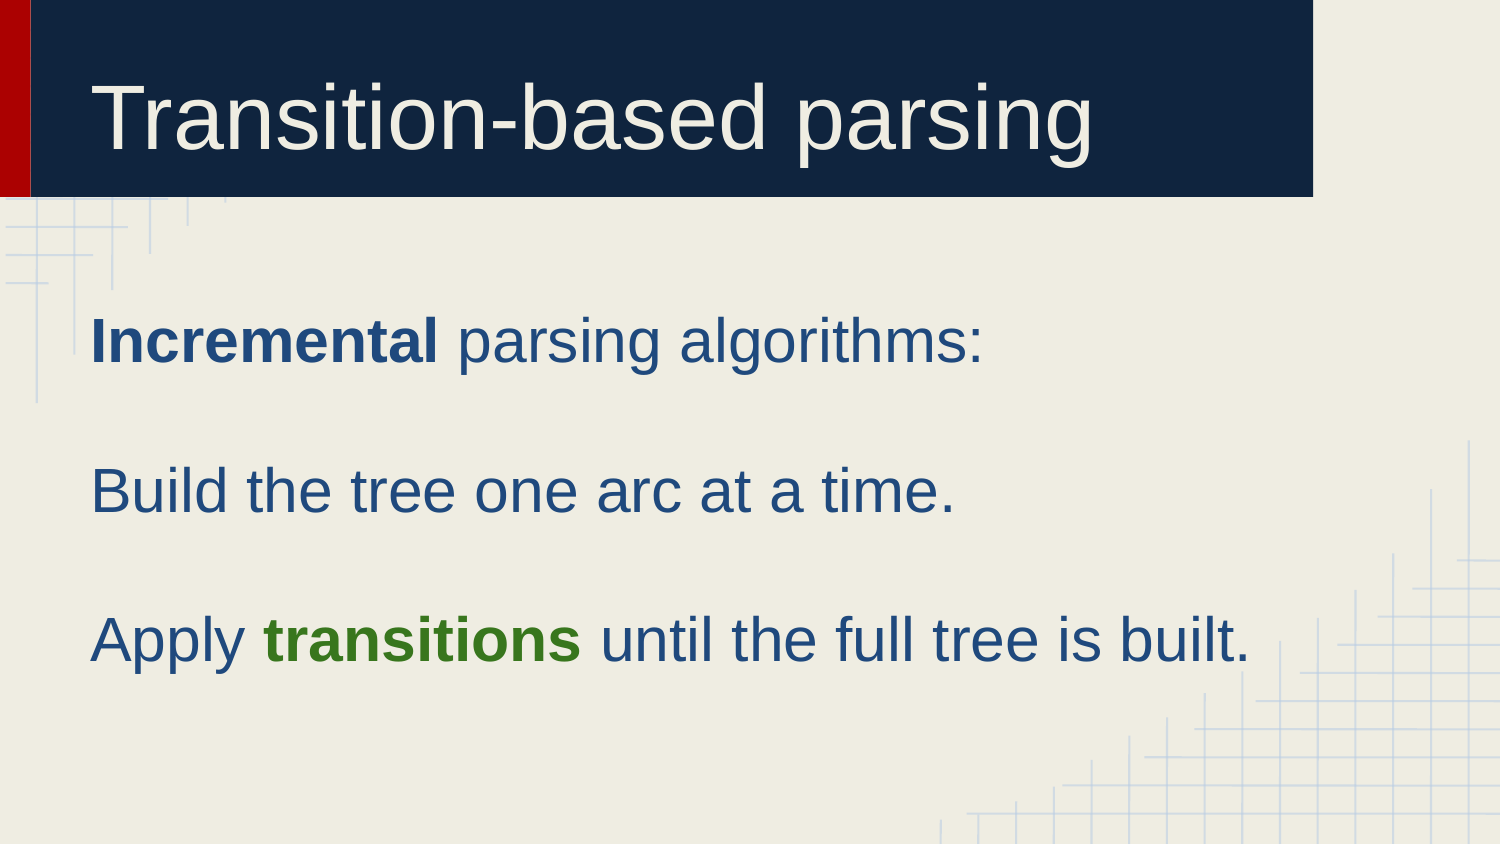

# Transition-based parsing
Incremental parsing algorithms:
Build the tree one arc at a time.
Apply transitions until the full tree is built.